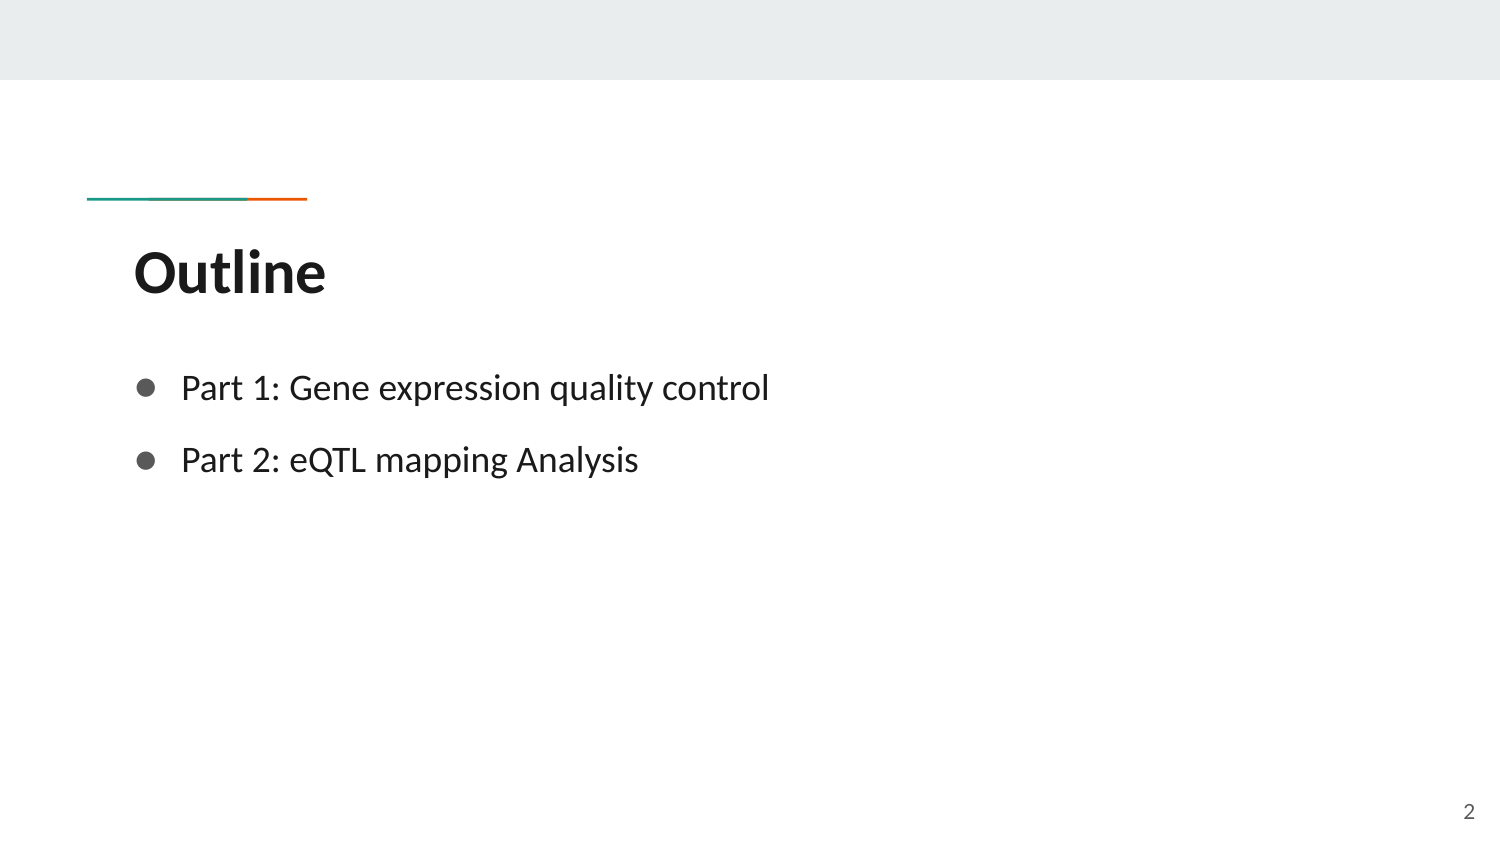

# Outline
Part 1: Gene expression quality control
Part 2: eQTL mapping Analysis
2